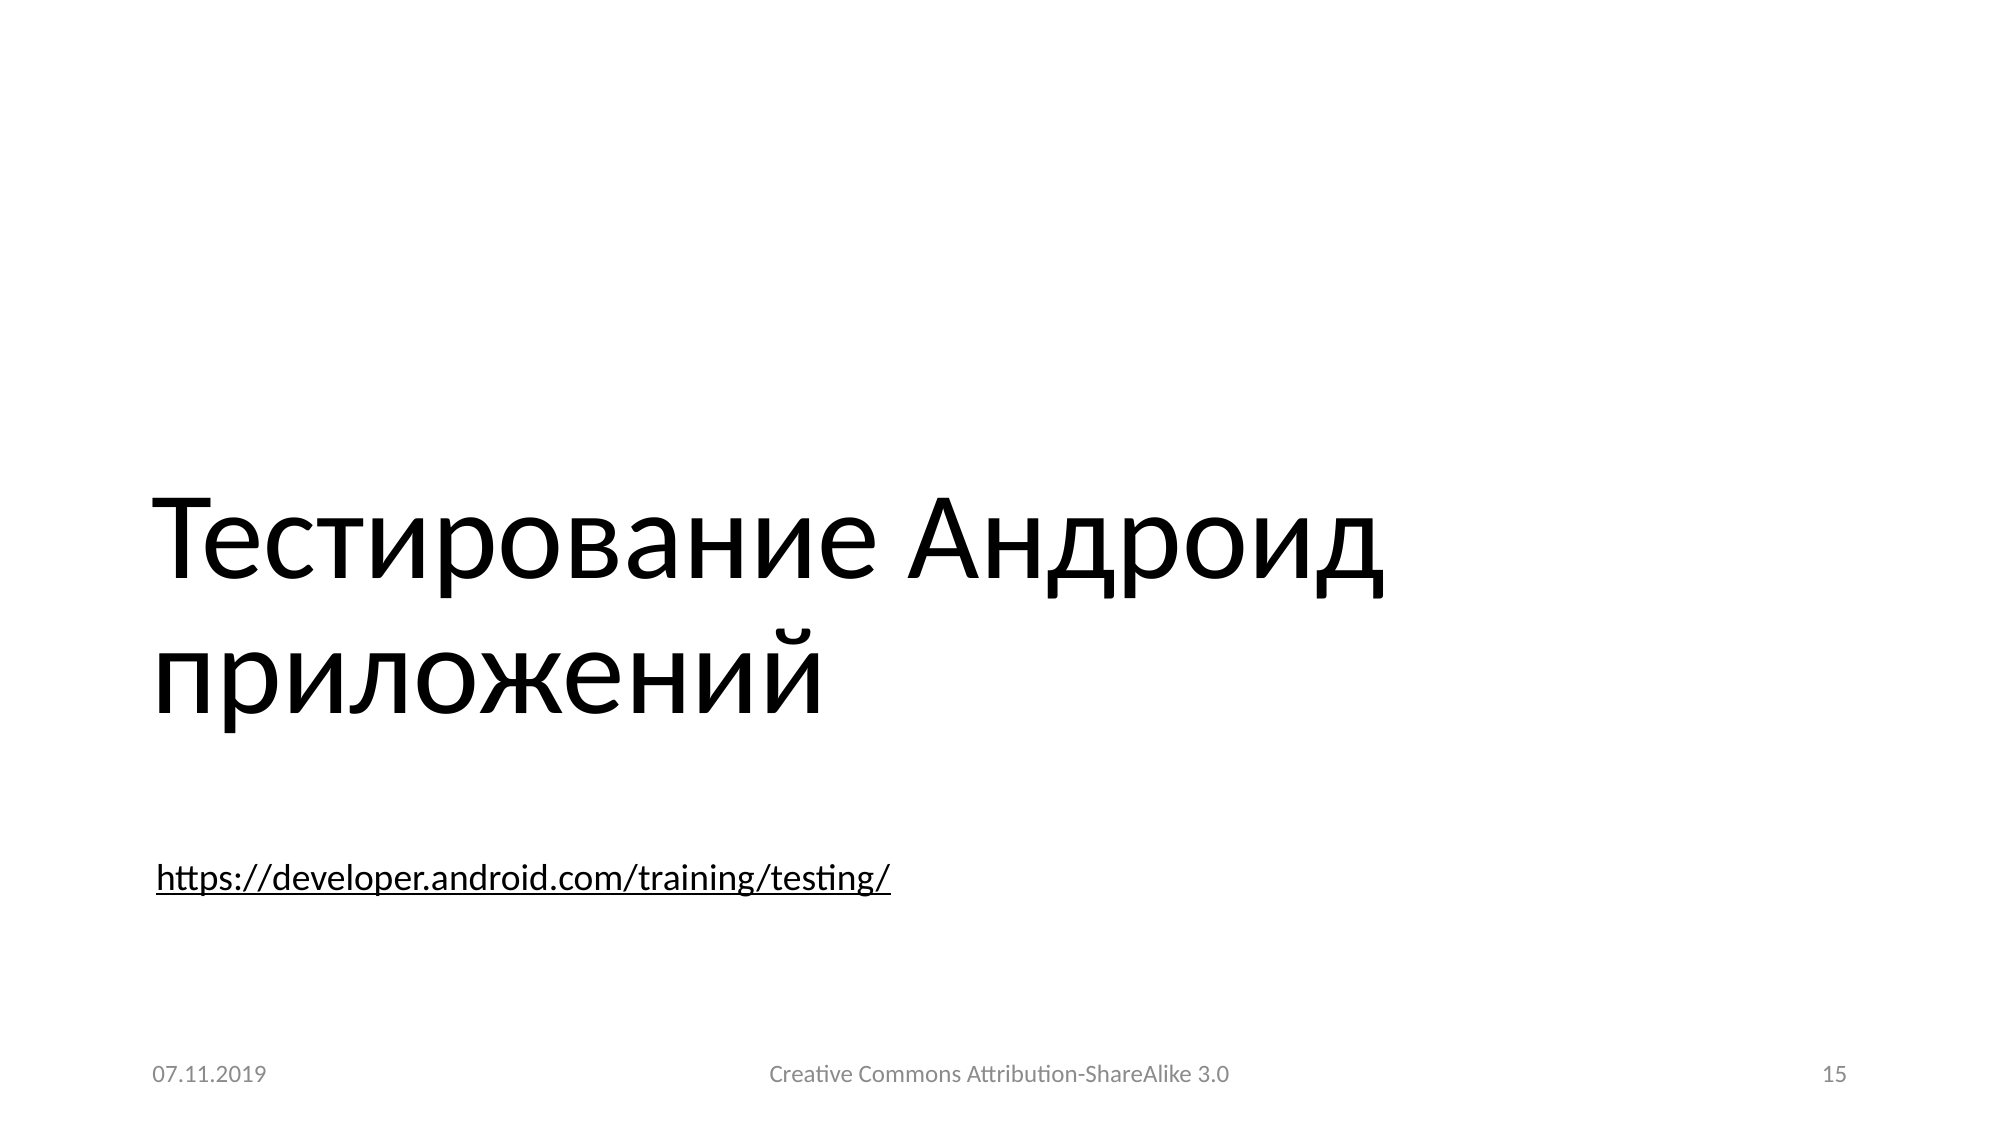

# Тестирование Андроид приложений

https://developer.android.com/training/testing/
07.11.2019
Creative Commons Attribution-ShareAlike 3.0
15